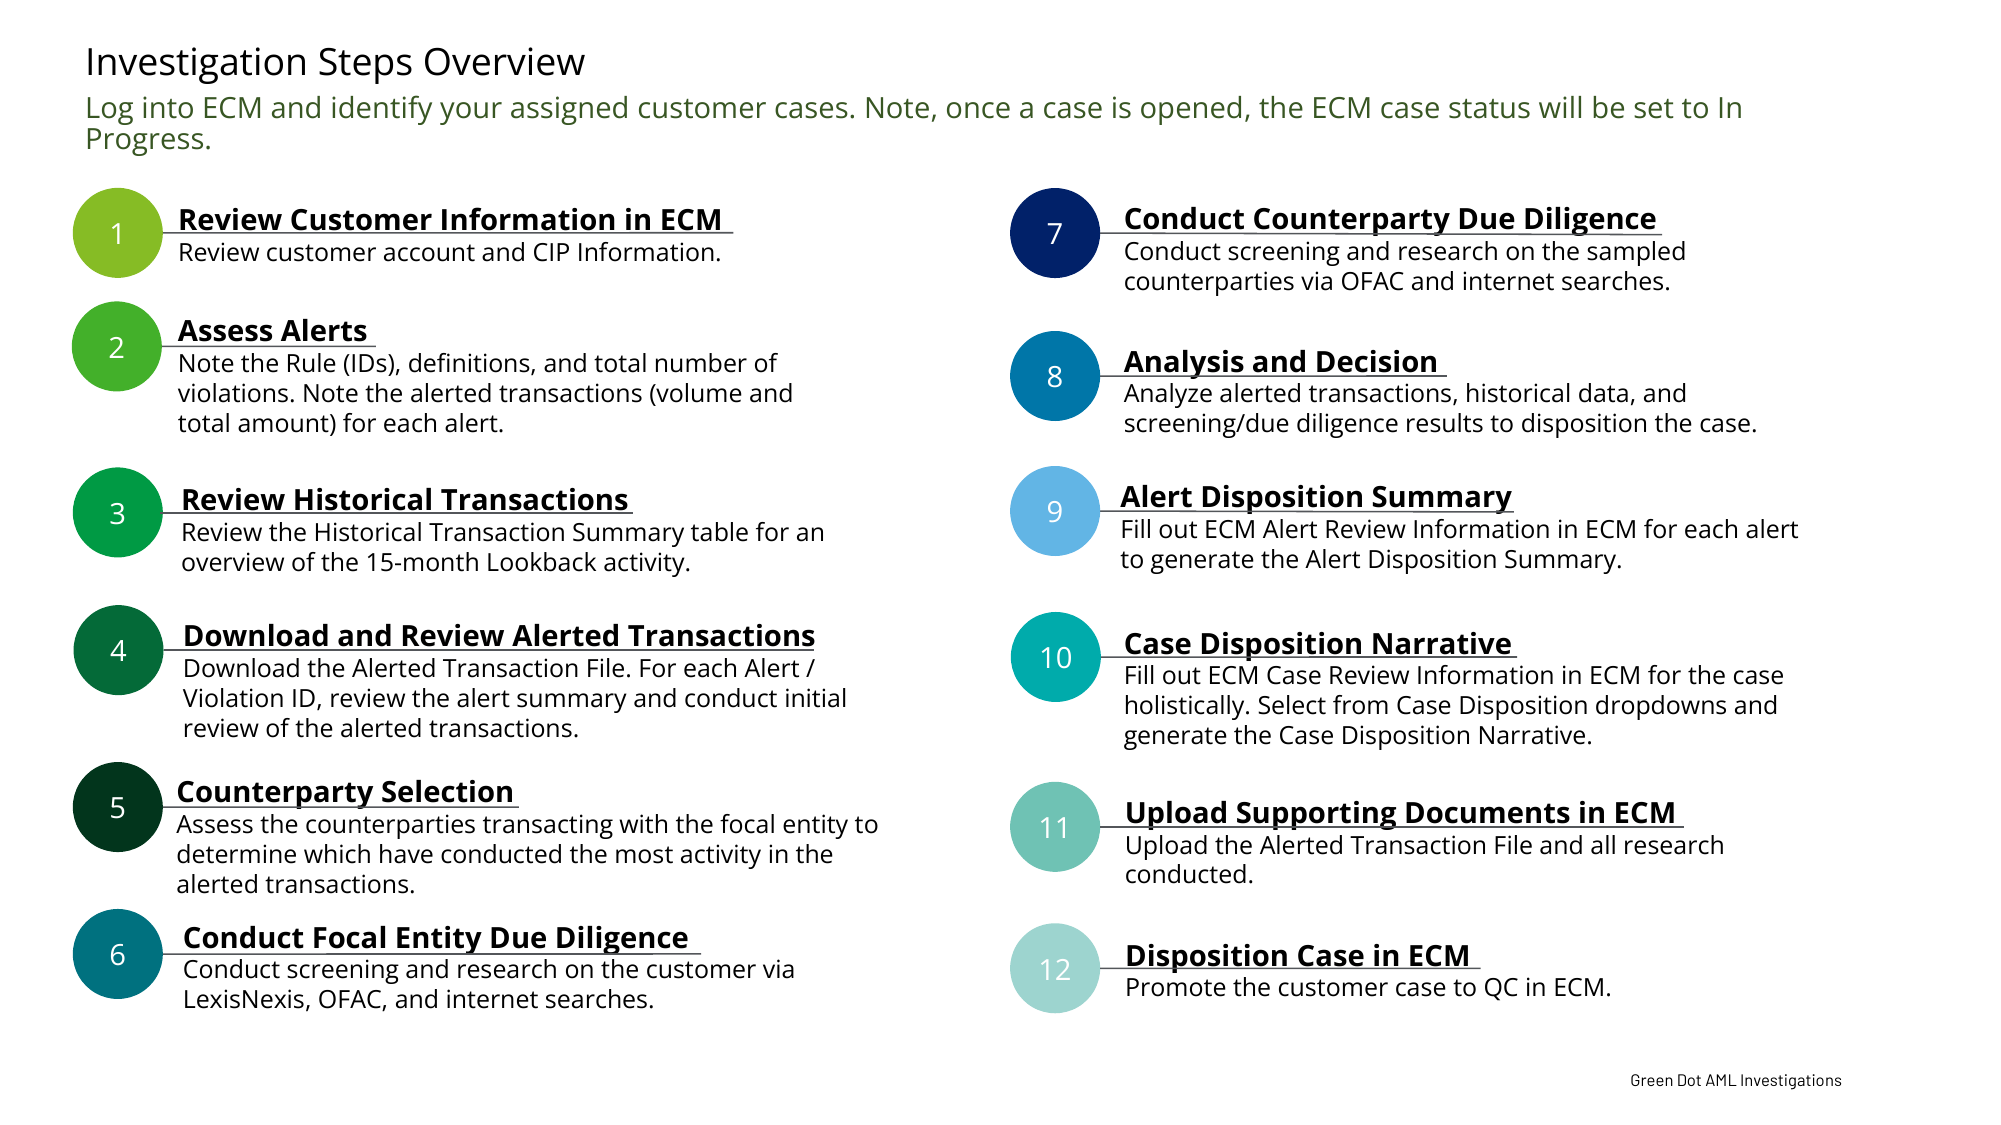

Investigation Steps Overview
Log into ECM and identify your assigned customer cases. Note, once a case is opened, the ECM case status will be set to In Progress.
1
7
Conduct Counterparty Due Diligence
Conduct screening and research on the sampled counterparties via OFAC and internet searches.
Review Customer Information in ECM
Review customer account and CIP Information.
2
Assess Alerts
Note the Rule (IDs), definitions, and total number of violations. Note the alerted transactions (volume and total amount) for each alert.
8
Analysis and Decision
Analyze alerted transactions, historical data, and screening/due diligence results to disposition the case.
9
3
Alert Disposition Summary
Fill out ECM Alert Review Information in ECM for each alert to generate the Alert Disposition Summary.
Review Historical Transactions
Review the Historical Transaction Summary table for an overview of the 15-month Lookback activity.
4
Download and Review Alerted Transactions
Download the Alerted Transaction File. For each Alert / Violation ID, review the alert summary and conduct initial review of the alerted transactions.
10
Case Disposition Narrative
Fill out ECM Case Review Information in ECM for the case holistically. Select from Case Disposition dropdowns and generate the Case Disposition Narrative.
5
Counterparty Selection
Assess the counterparties transacting with the focal entity to determine which have conducted the most activity in the alerted transactions.
11
Upload Supporting Documents in ECM
Upload the Alerted Transaction File and all research conducted.
6
Conduct Focal Entity Due Diligence
Conduct screening and research on the customer via LexisNexis, OFAC, and internet searches.
12
Disposition Case in ECM
Promote the customer case to QC in ECM.